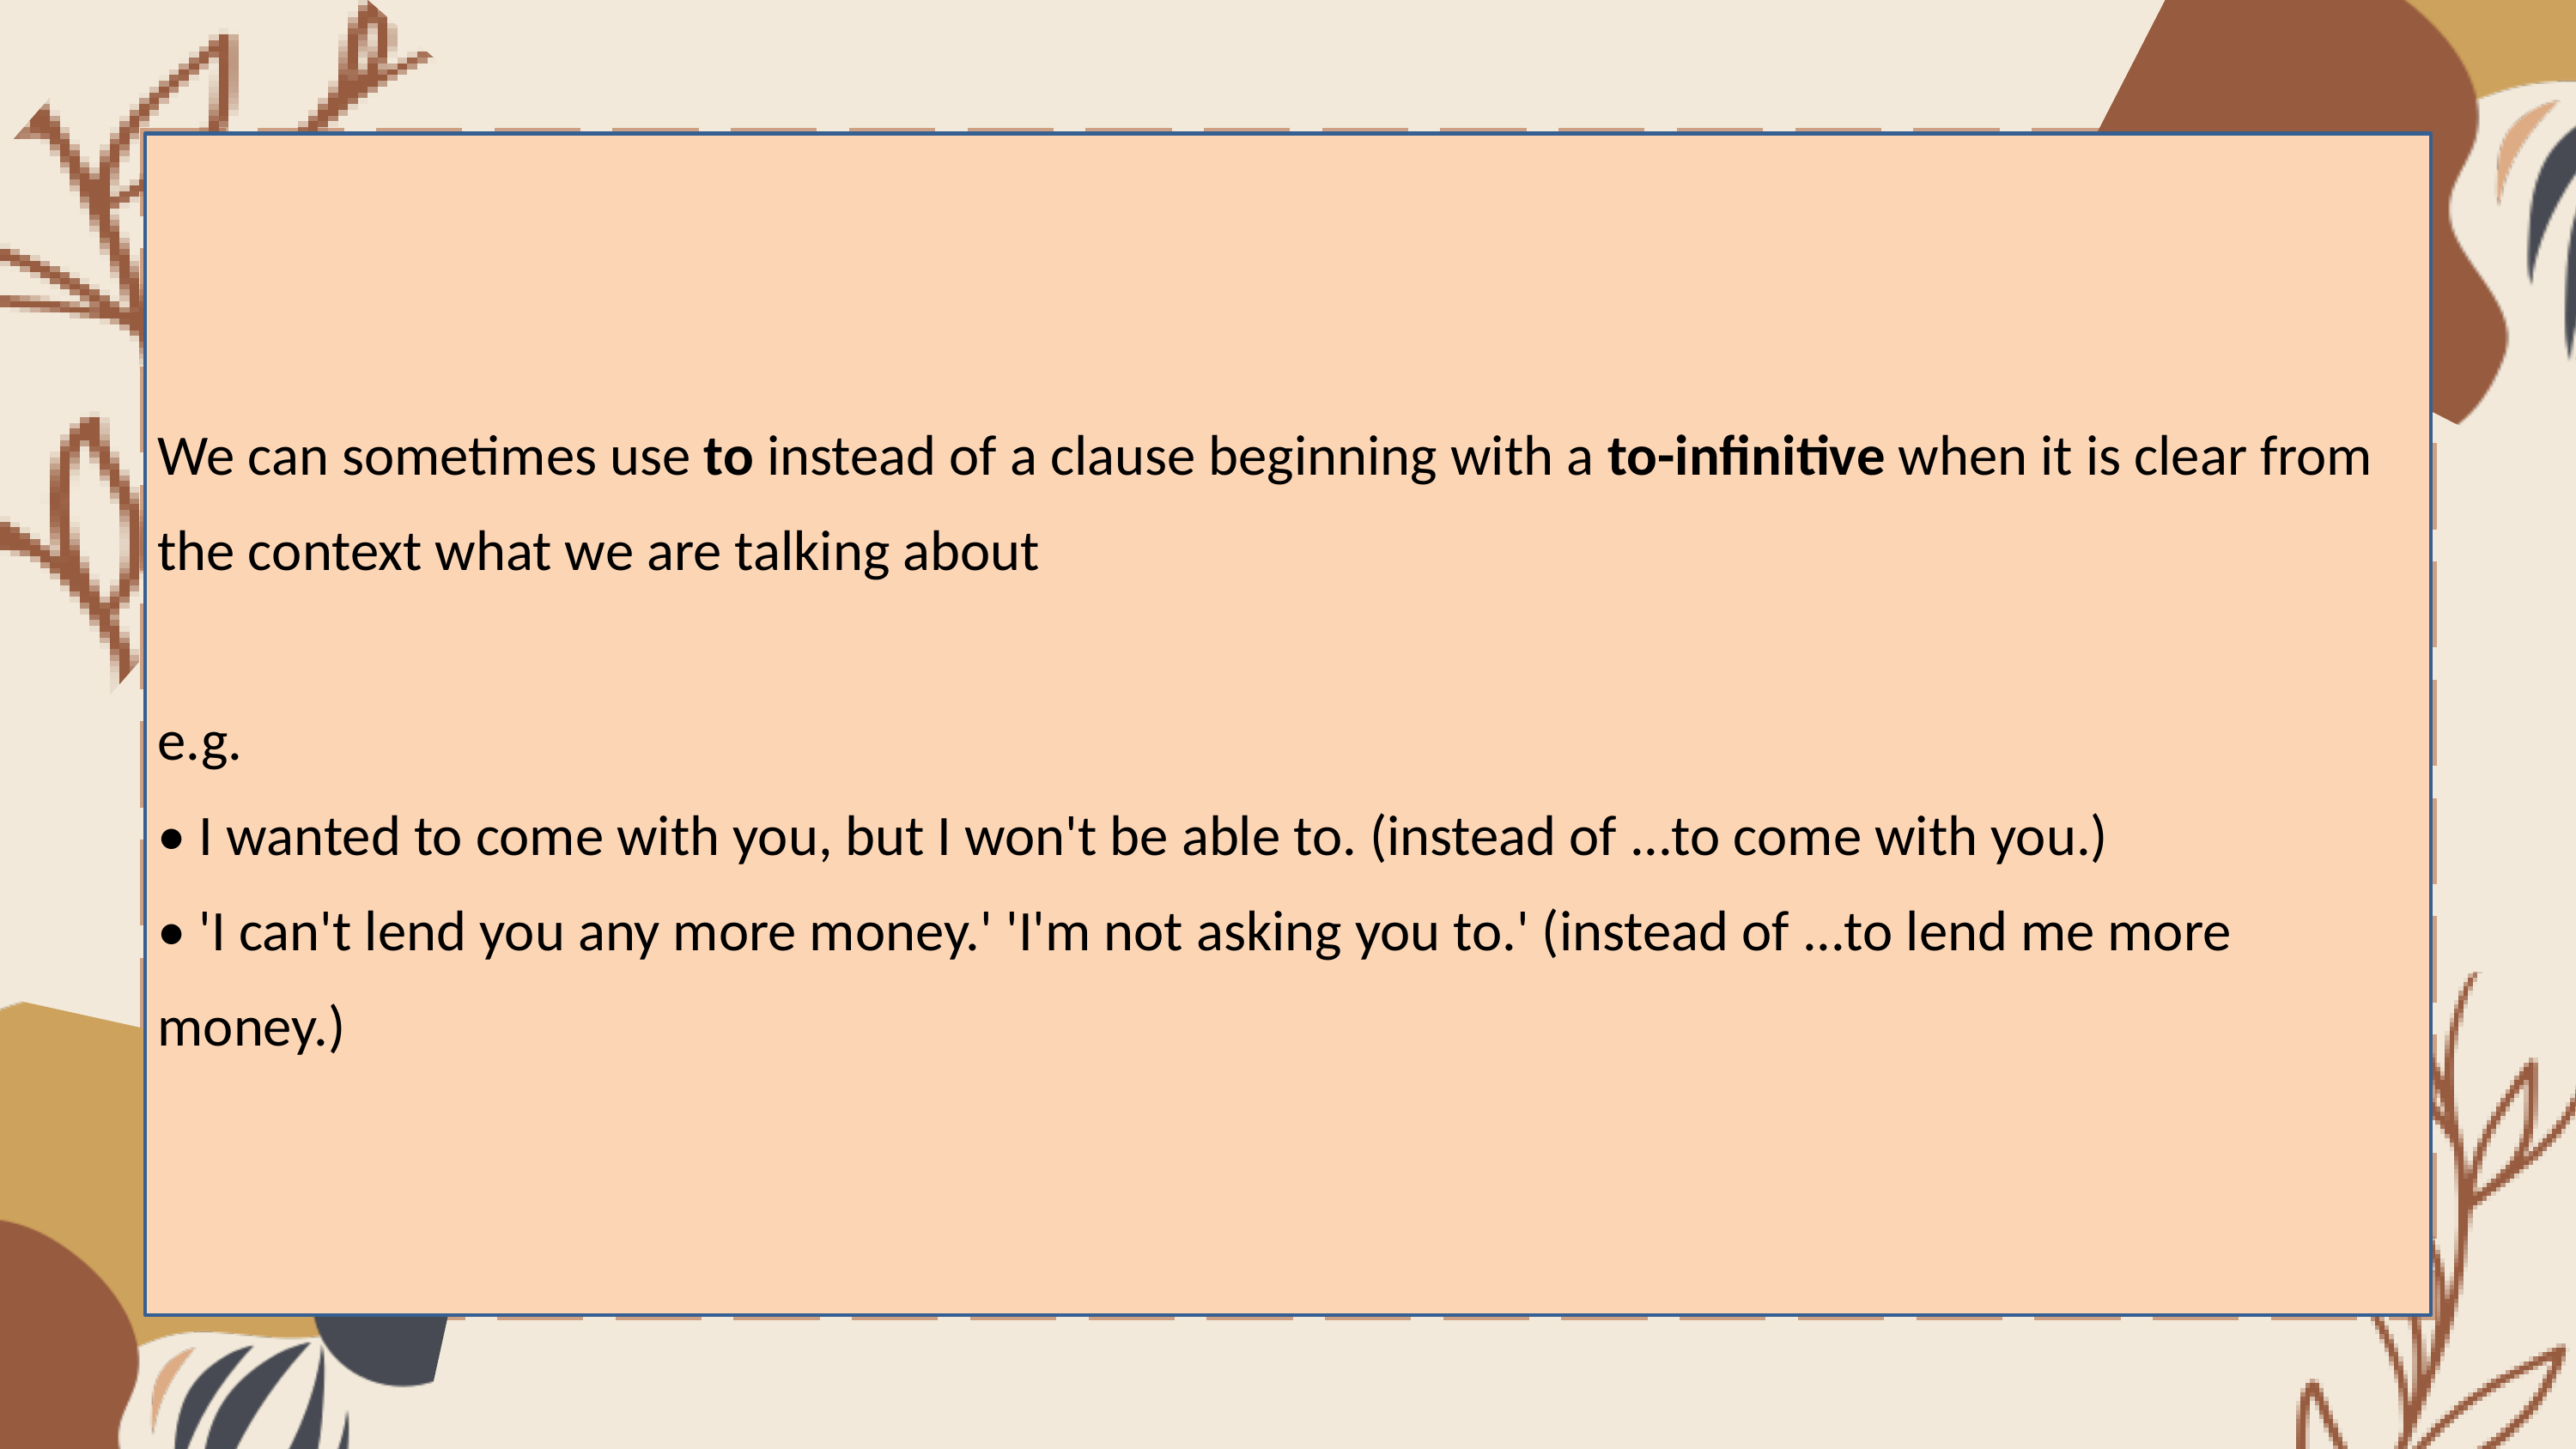

We can sometimes use to instead of a clause beginning with a to-infinitive when it is clear from the context what we are talking about

e.g.
• I wanted to come with you, but I won't be able to. (instead of ...to come with you.)
• 'I can't lend you any more money.' 'I'm not asking you to.' (instead of ...to lend me more money.)